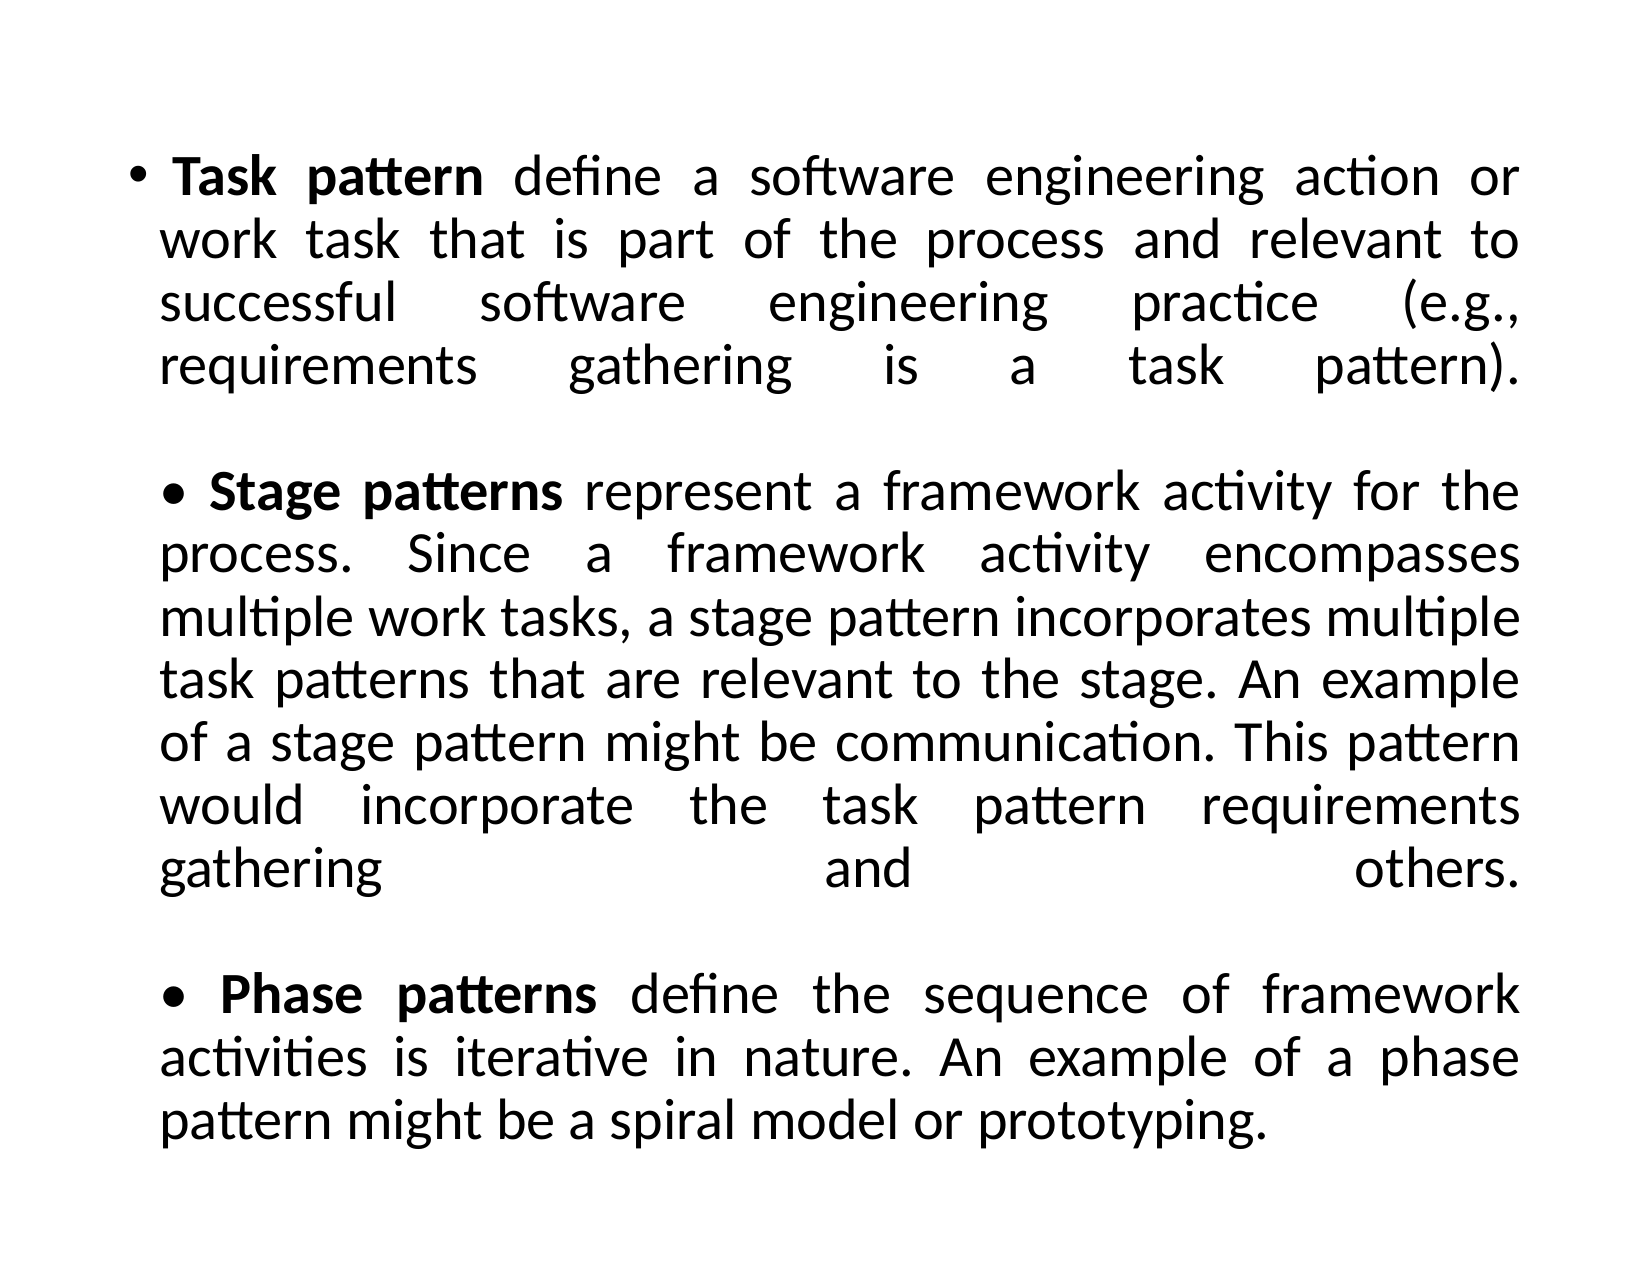

Task pattern define a software engineering action or work task that is part of the process and relevant to successful software engineering practice (e.g., requirements gathering is a task pattern).
• Stage patterns represent a framework activity for the process. Since a framework activity encompasses multiple work tasks, a stage pattern incorporates multiple task patterns that are relevant to the stage. An example of a stage pattern might be communication. This pattern would incorporate the task pattern requirements gathering and others.
• Phase patterns define the sequence of framework activities is iterative in nature. An example of a phase pattern might be a spiral model or prototyping.